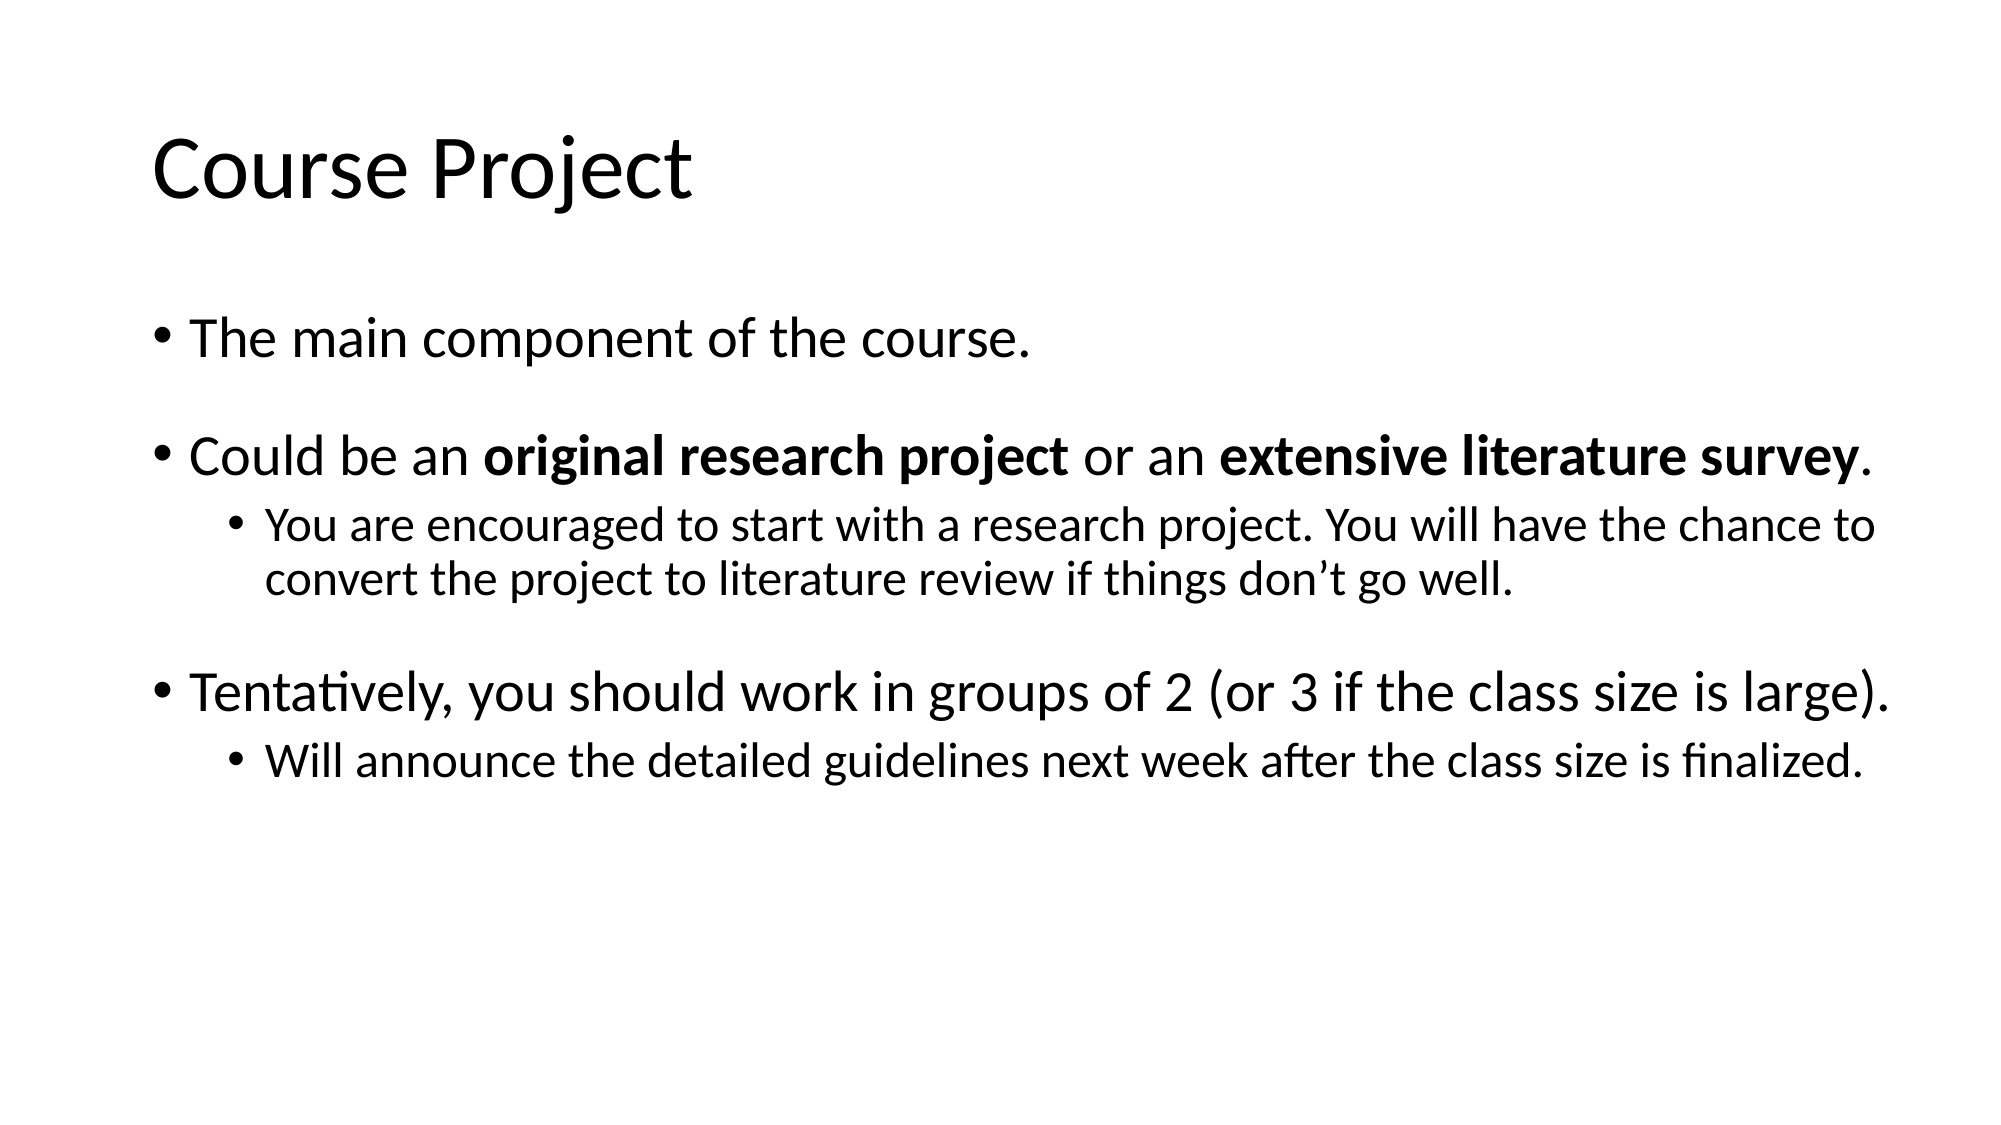

# Course Project
The main component of the course.

Could be an original research project or an extensive literature survey.
You are encouraged to start with a research project. You will have the chance to convert the project to literature review if things don’t go well.

Tentatively, you should work in groups of 2 (or 3 if the class size is large).
Will announce the detailed guidelines next week after the class size is finalized.